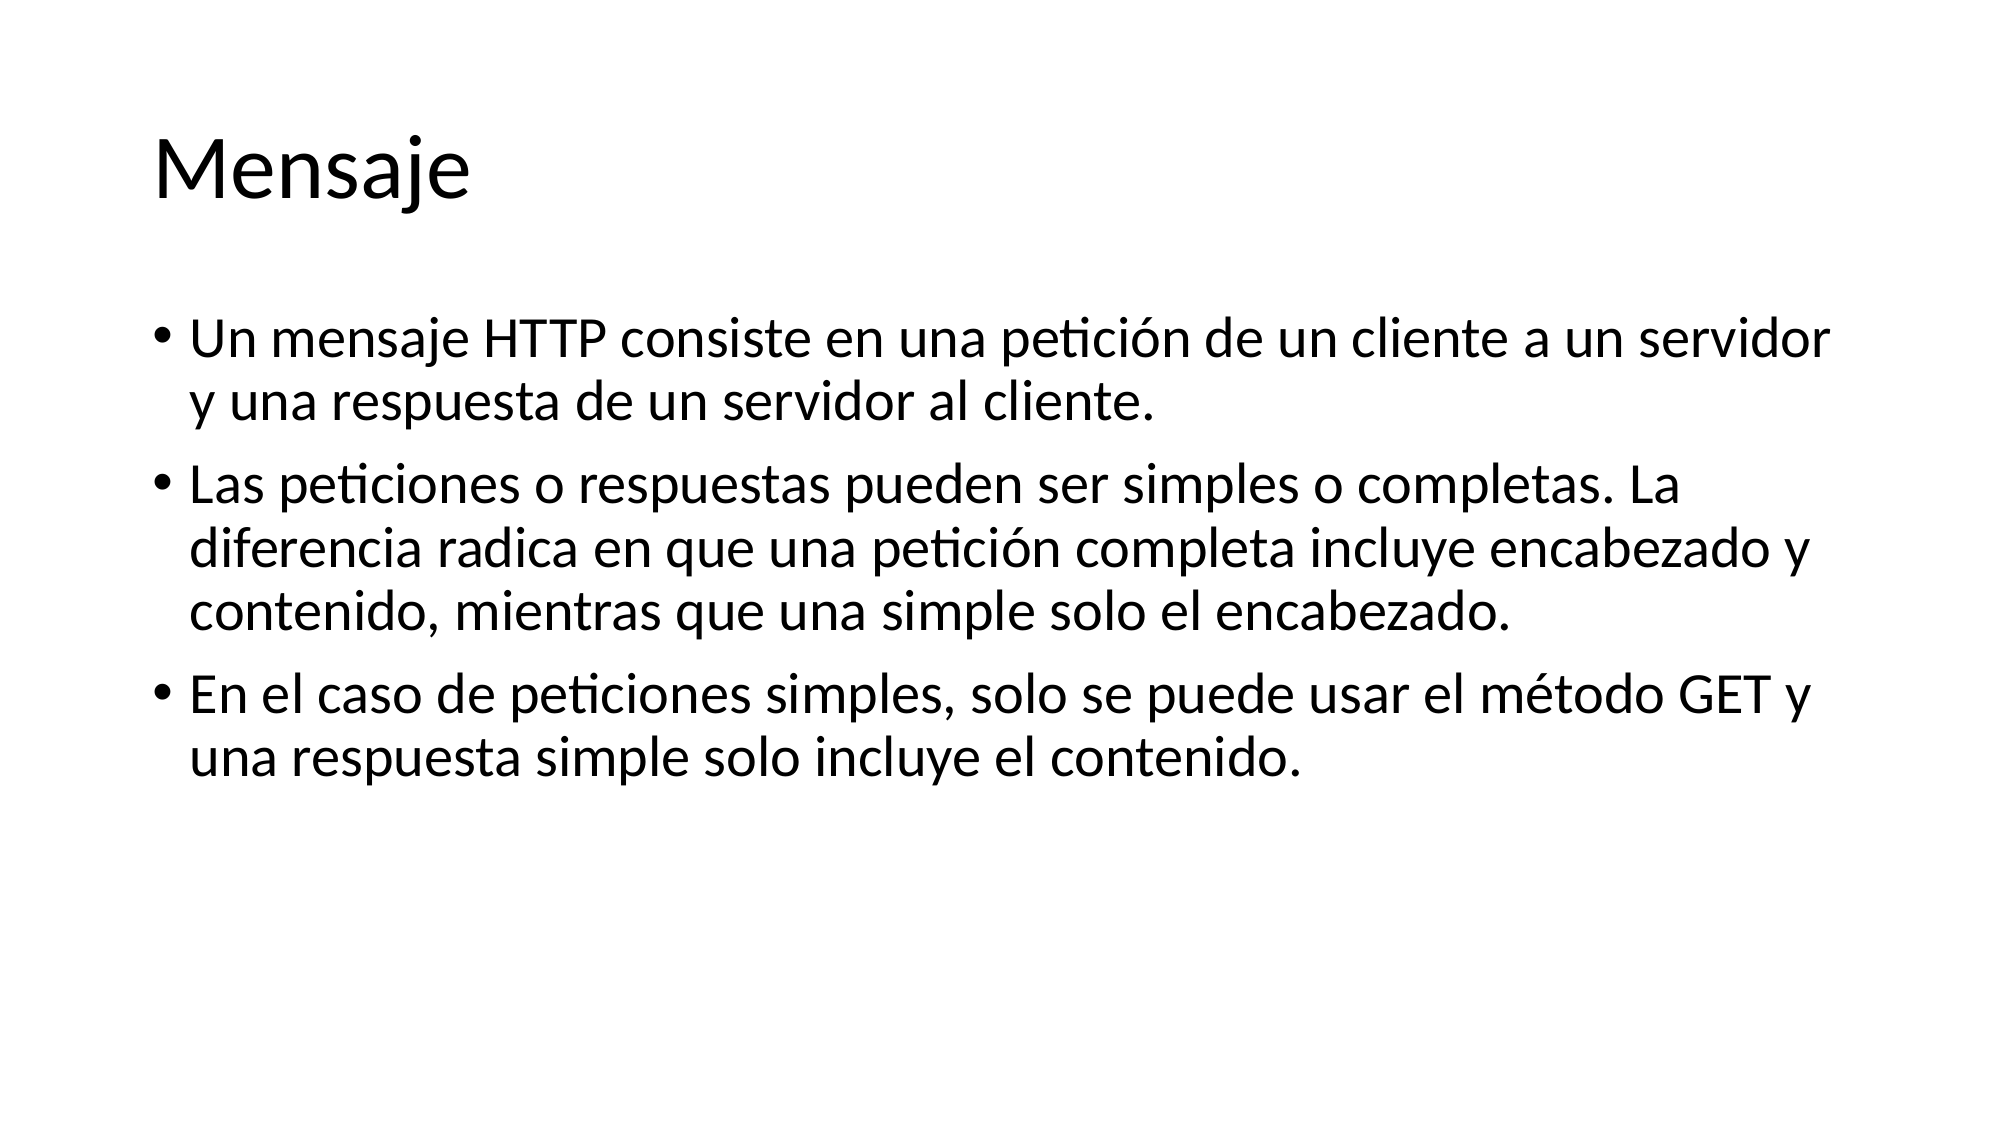

# Mensaje
Un mensaje HTTP consiste en una petición de un cliente a un servidor y una respuesta de un servidor al cliente.
Las peticiones o respuestas pueden ser simples o completas. La diferencia radica en que una petición completa incluye encabezado y contenido, mientras que una simple solo el encabezado.
En el caso de peticiones simples, solo se puede usar el método GET y una respuesta simple solo incluye el contenido.